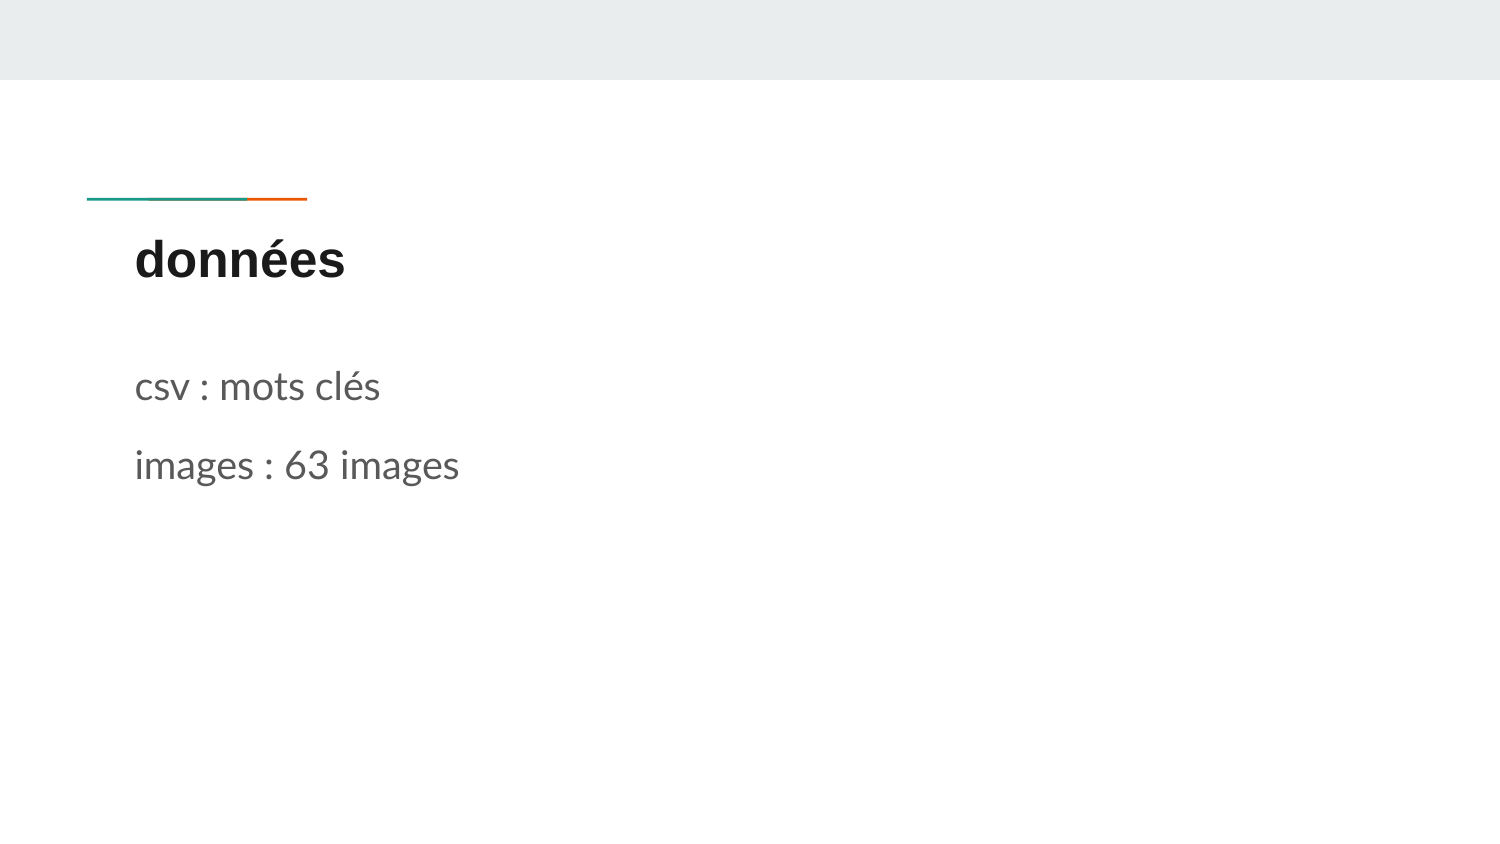

# données
csv : mots clés
images : 63 images